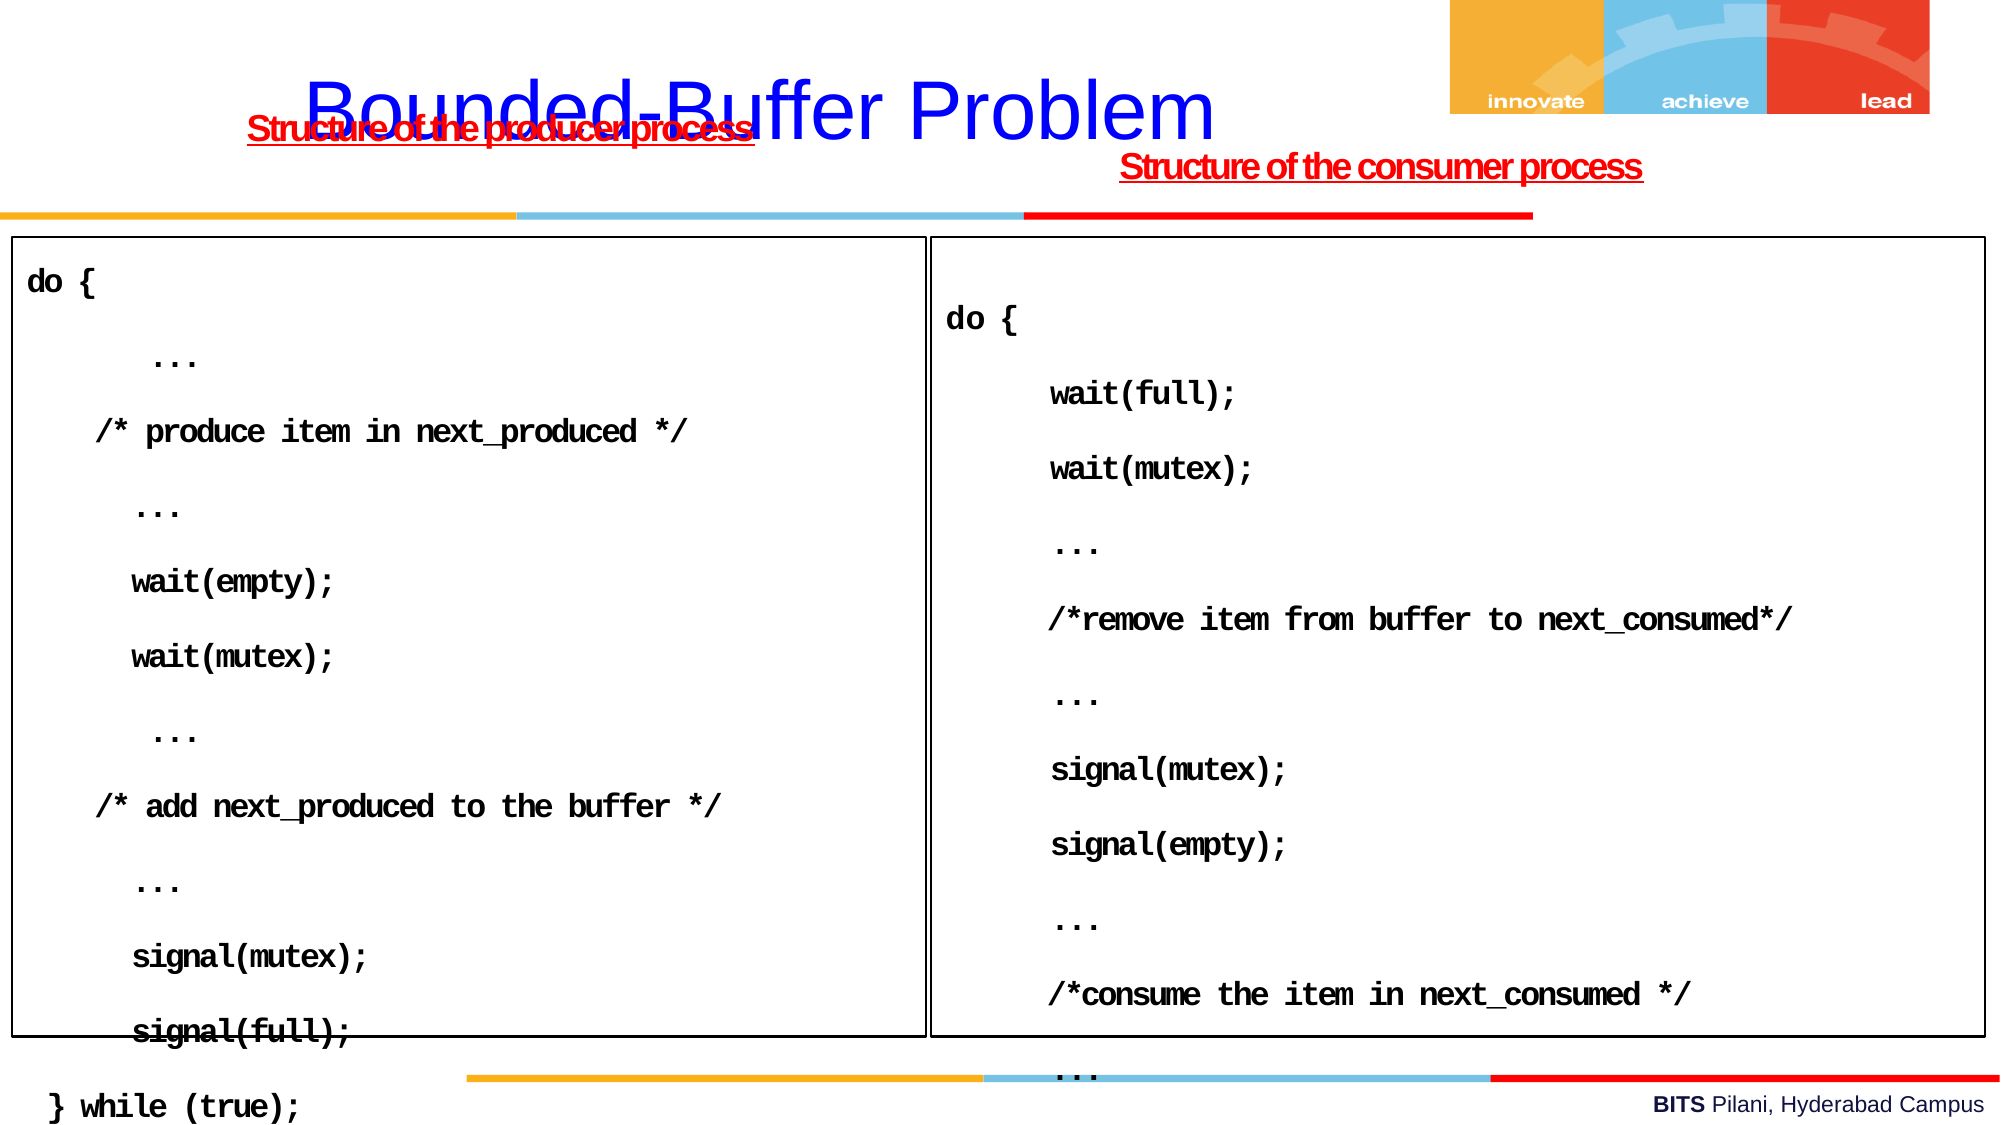

Bounded-Buffer Problem
	         Structure of the producer process

do {
       ...
    /* produce item in next_produced */
      ...
      wait(empty);
      wait(mutex);
       ...
    /* add next_produced to the buffer */
      ...
      signal(mutex);
      signal(full);
 } while (true);
                       Structure of the consumer process

do {
      wait(full);
      wait(mutex);
      ...
      /*remove item from buffer to next_consumed*/
      ...
      signal(mutex);
      signal(empty);
      ...
      /*consume the item in next_consumed */
      ...
  } while (true);